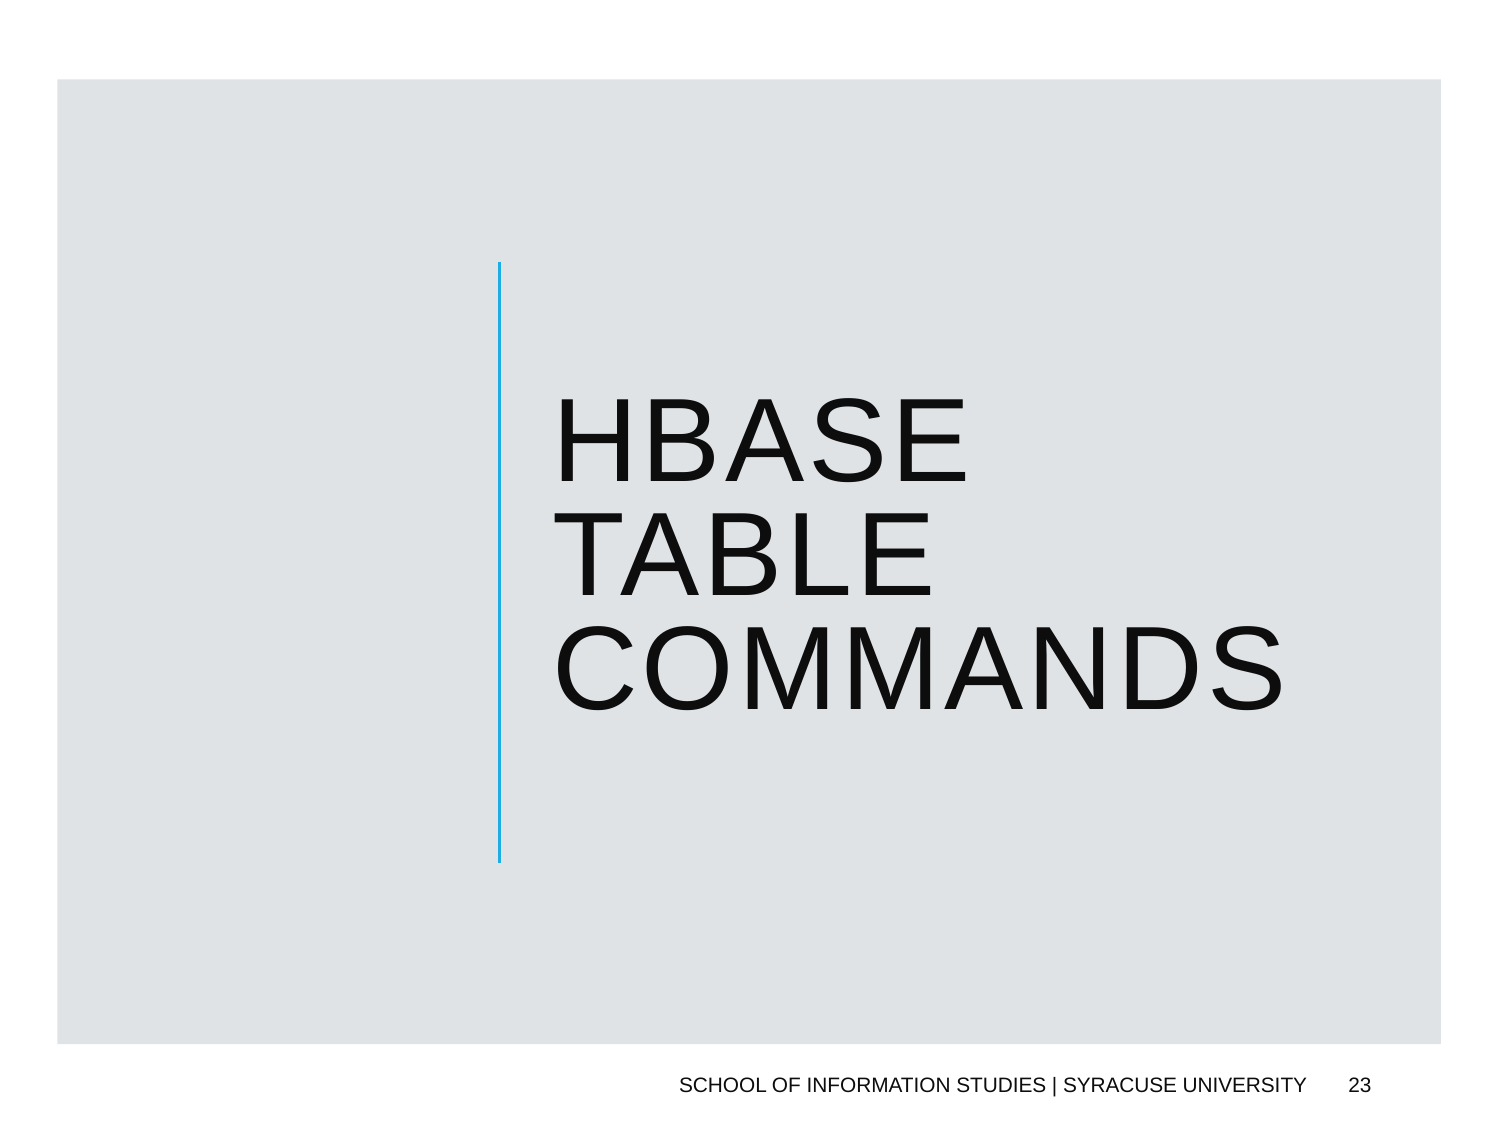

# HBase Table Commands
School of Information Studies | Syracuse University
23